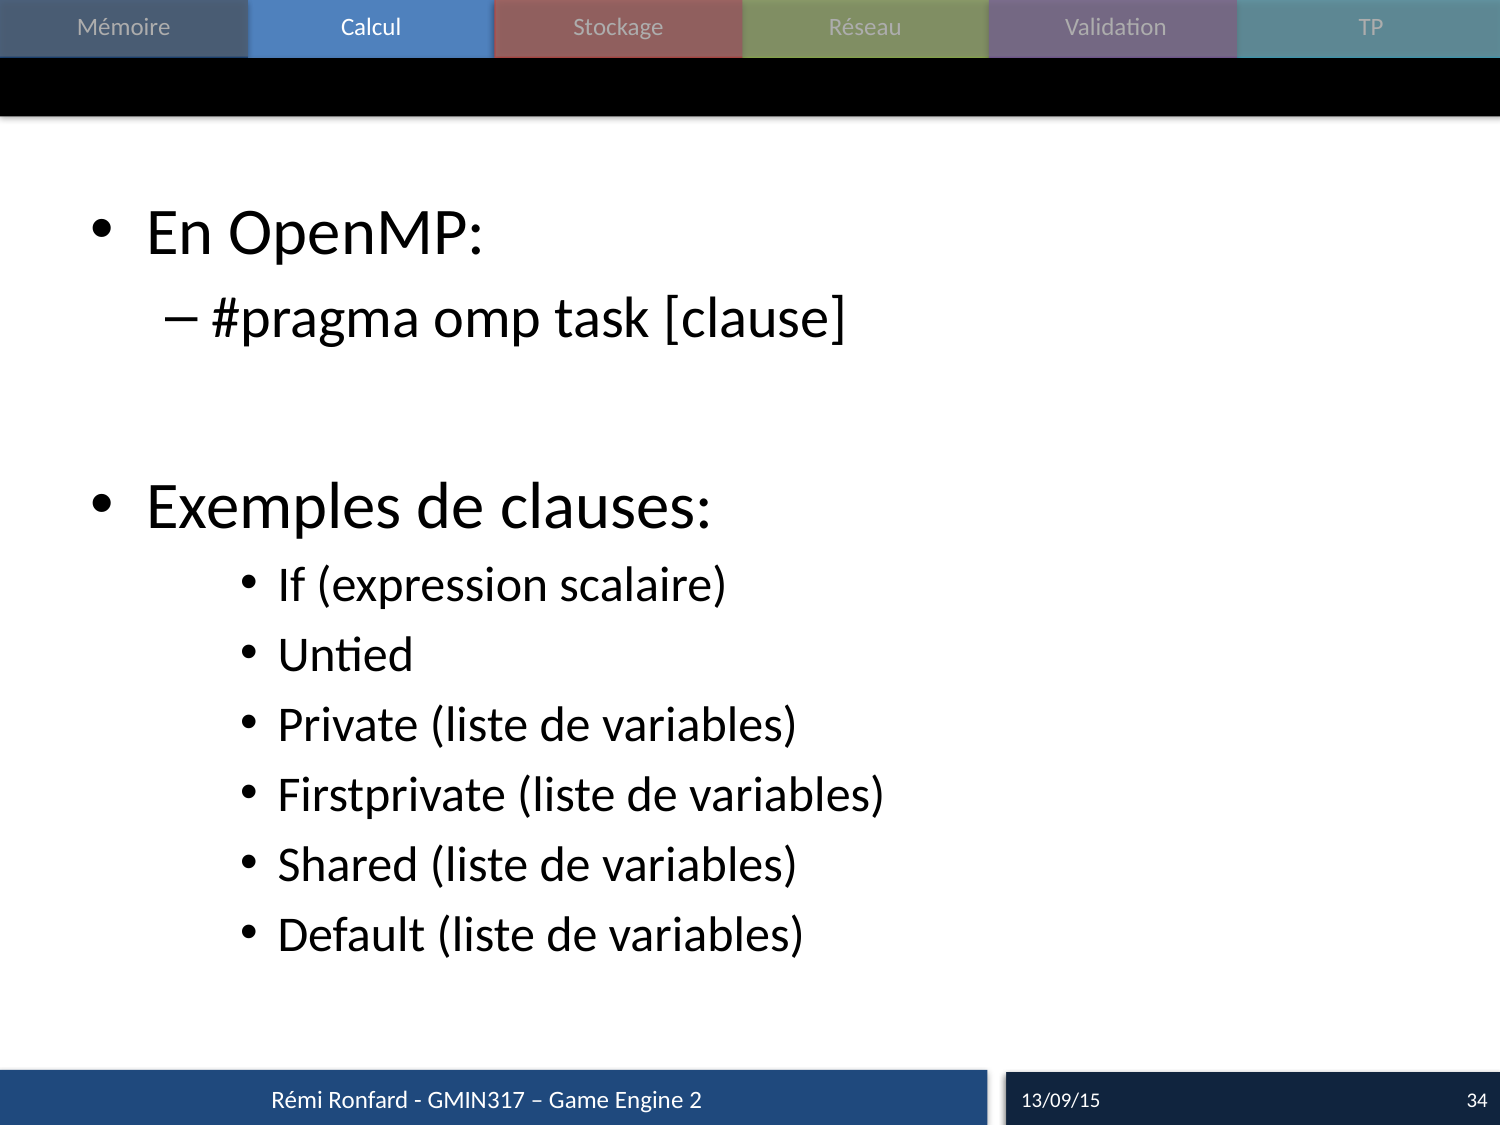

#
En OpenMP:
#pragma omp task [clause]

Exemples de clauses:
If (expression scalaire)
Untied
Private (liste de variables)
Firstprivate (liste de variables)
Shared (liste de variables)
Default (liste de variables)
Rémi Ronfard - GMIN317 – Game Engine 2
13/09/15
34